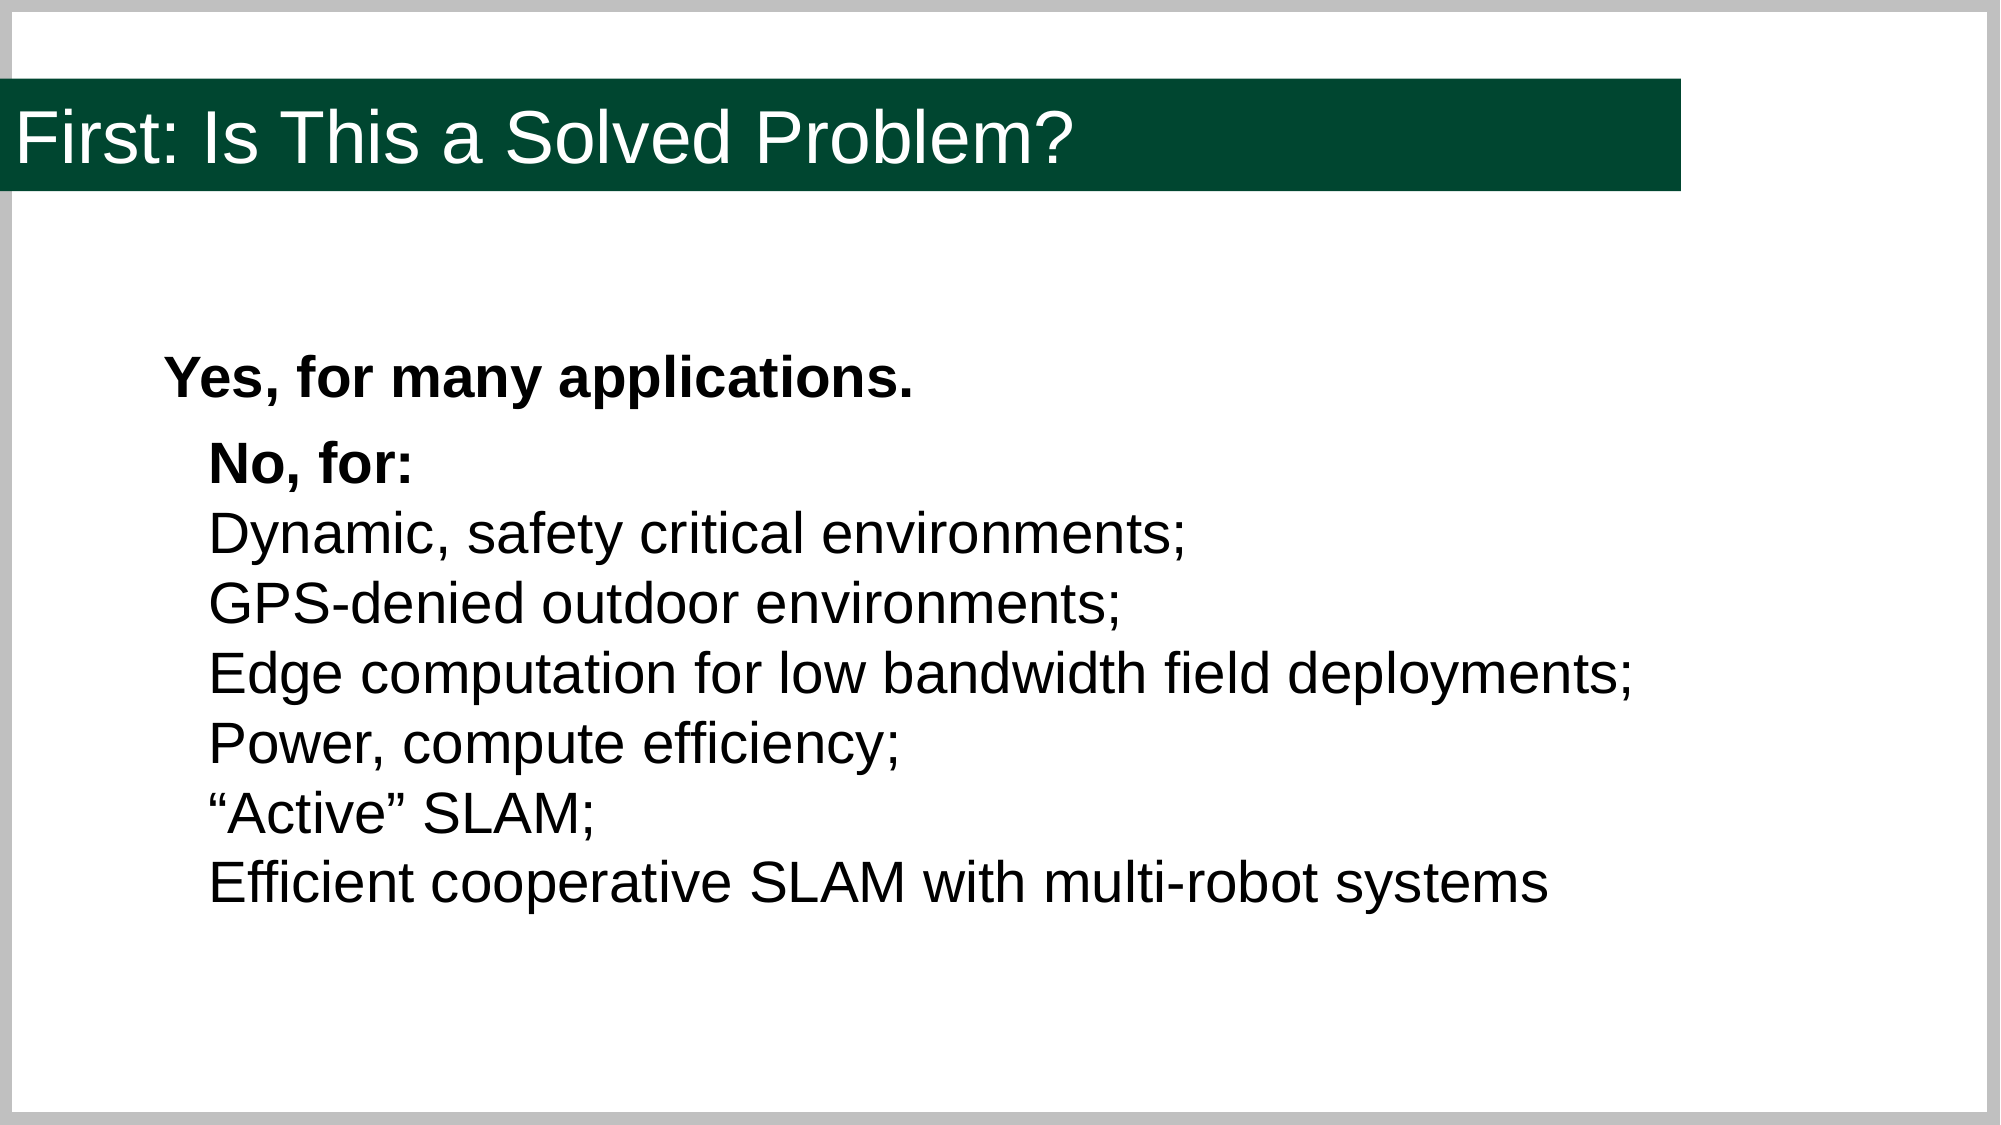

First: Is This a Solved Problem?
Yes, for many applications.
No, for:
Dynamic, safety critical environments;
GPS-denied outdoor environments;
Edge computation for low bandwidth field deployments;
Power, compute efficiency;
“Active” SLAM;
Efficient cooperative SLAM with multi-robot systems